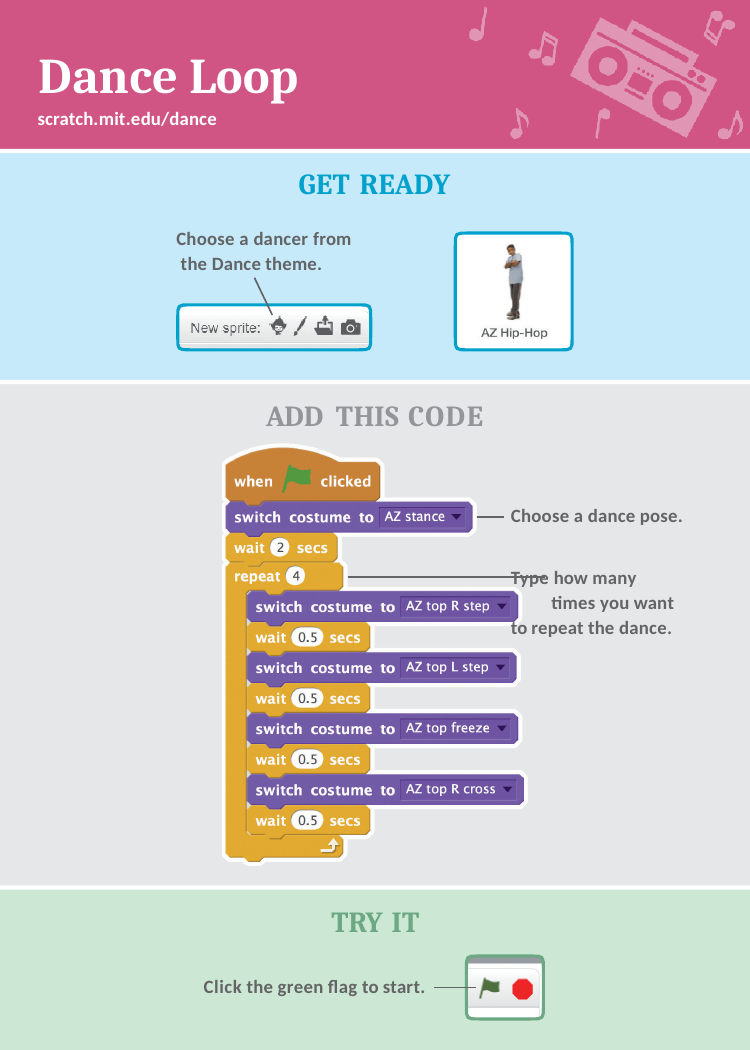

# Dance Loop
scratch.mit.edu/dance

GET READY
Choose a dancer from  the Dance theme.

ADD  THIS CODE

Choose a dance pose.

Type how many  times you want
to repeat the dance.

TRY IT

Click the green flag to start.